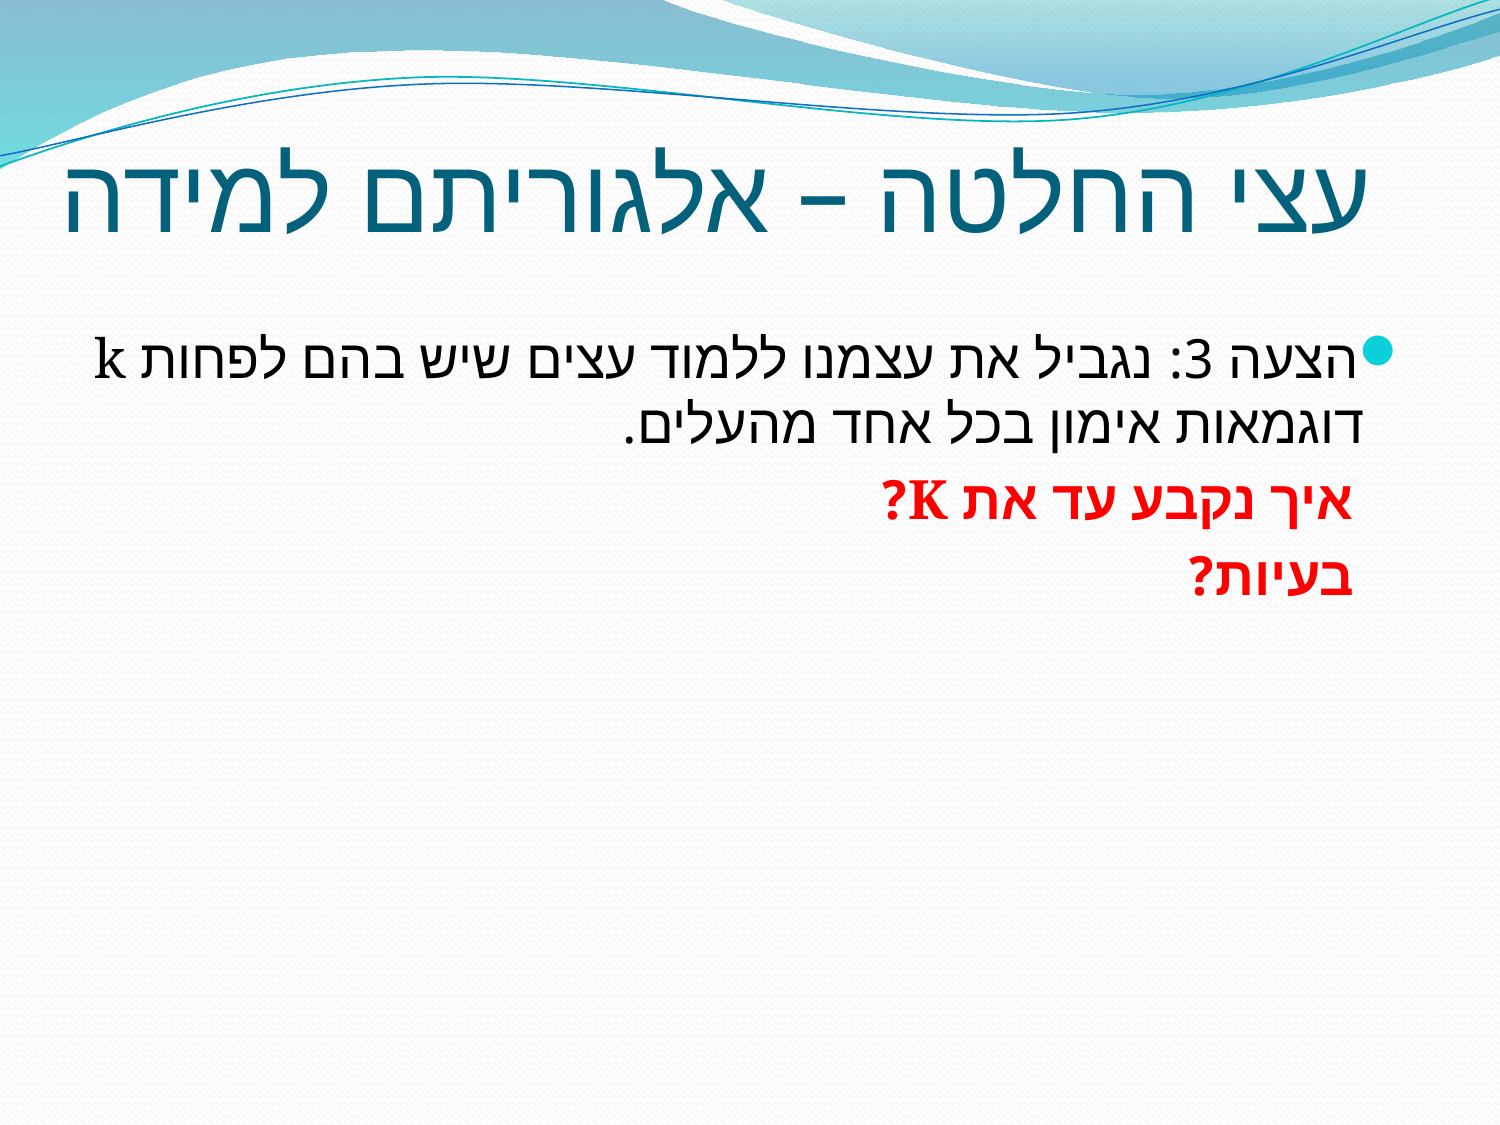

# עצי החלטה – אלגוריתם למידה
הצעה 3: נגביל את עצמנו ללמוד עצים שיש בהם לפחות k דוגמאות אימון בכל אחד מהעלים.
    איך נקבע עד את K?
    בעיות?